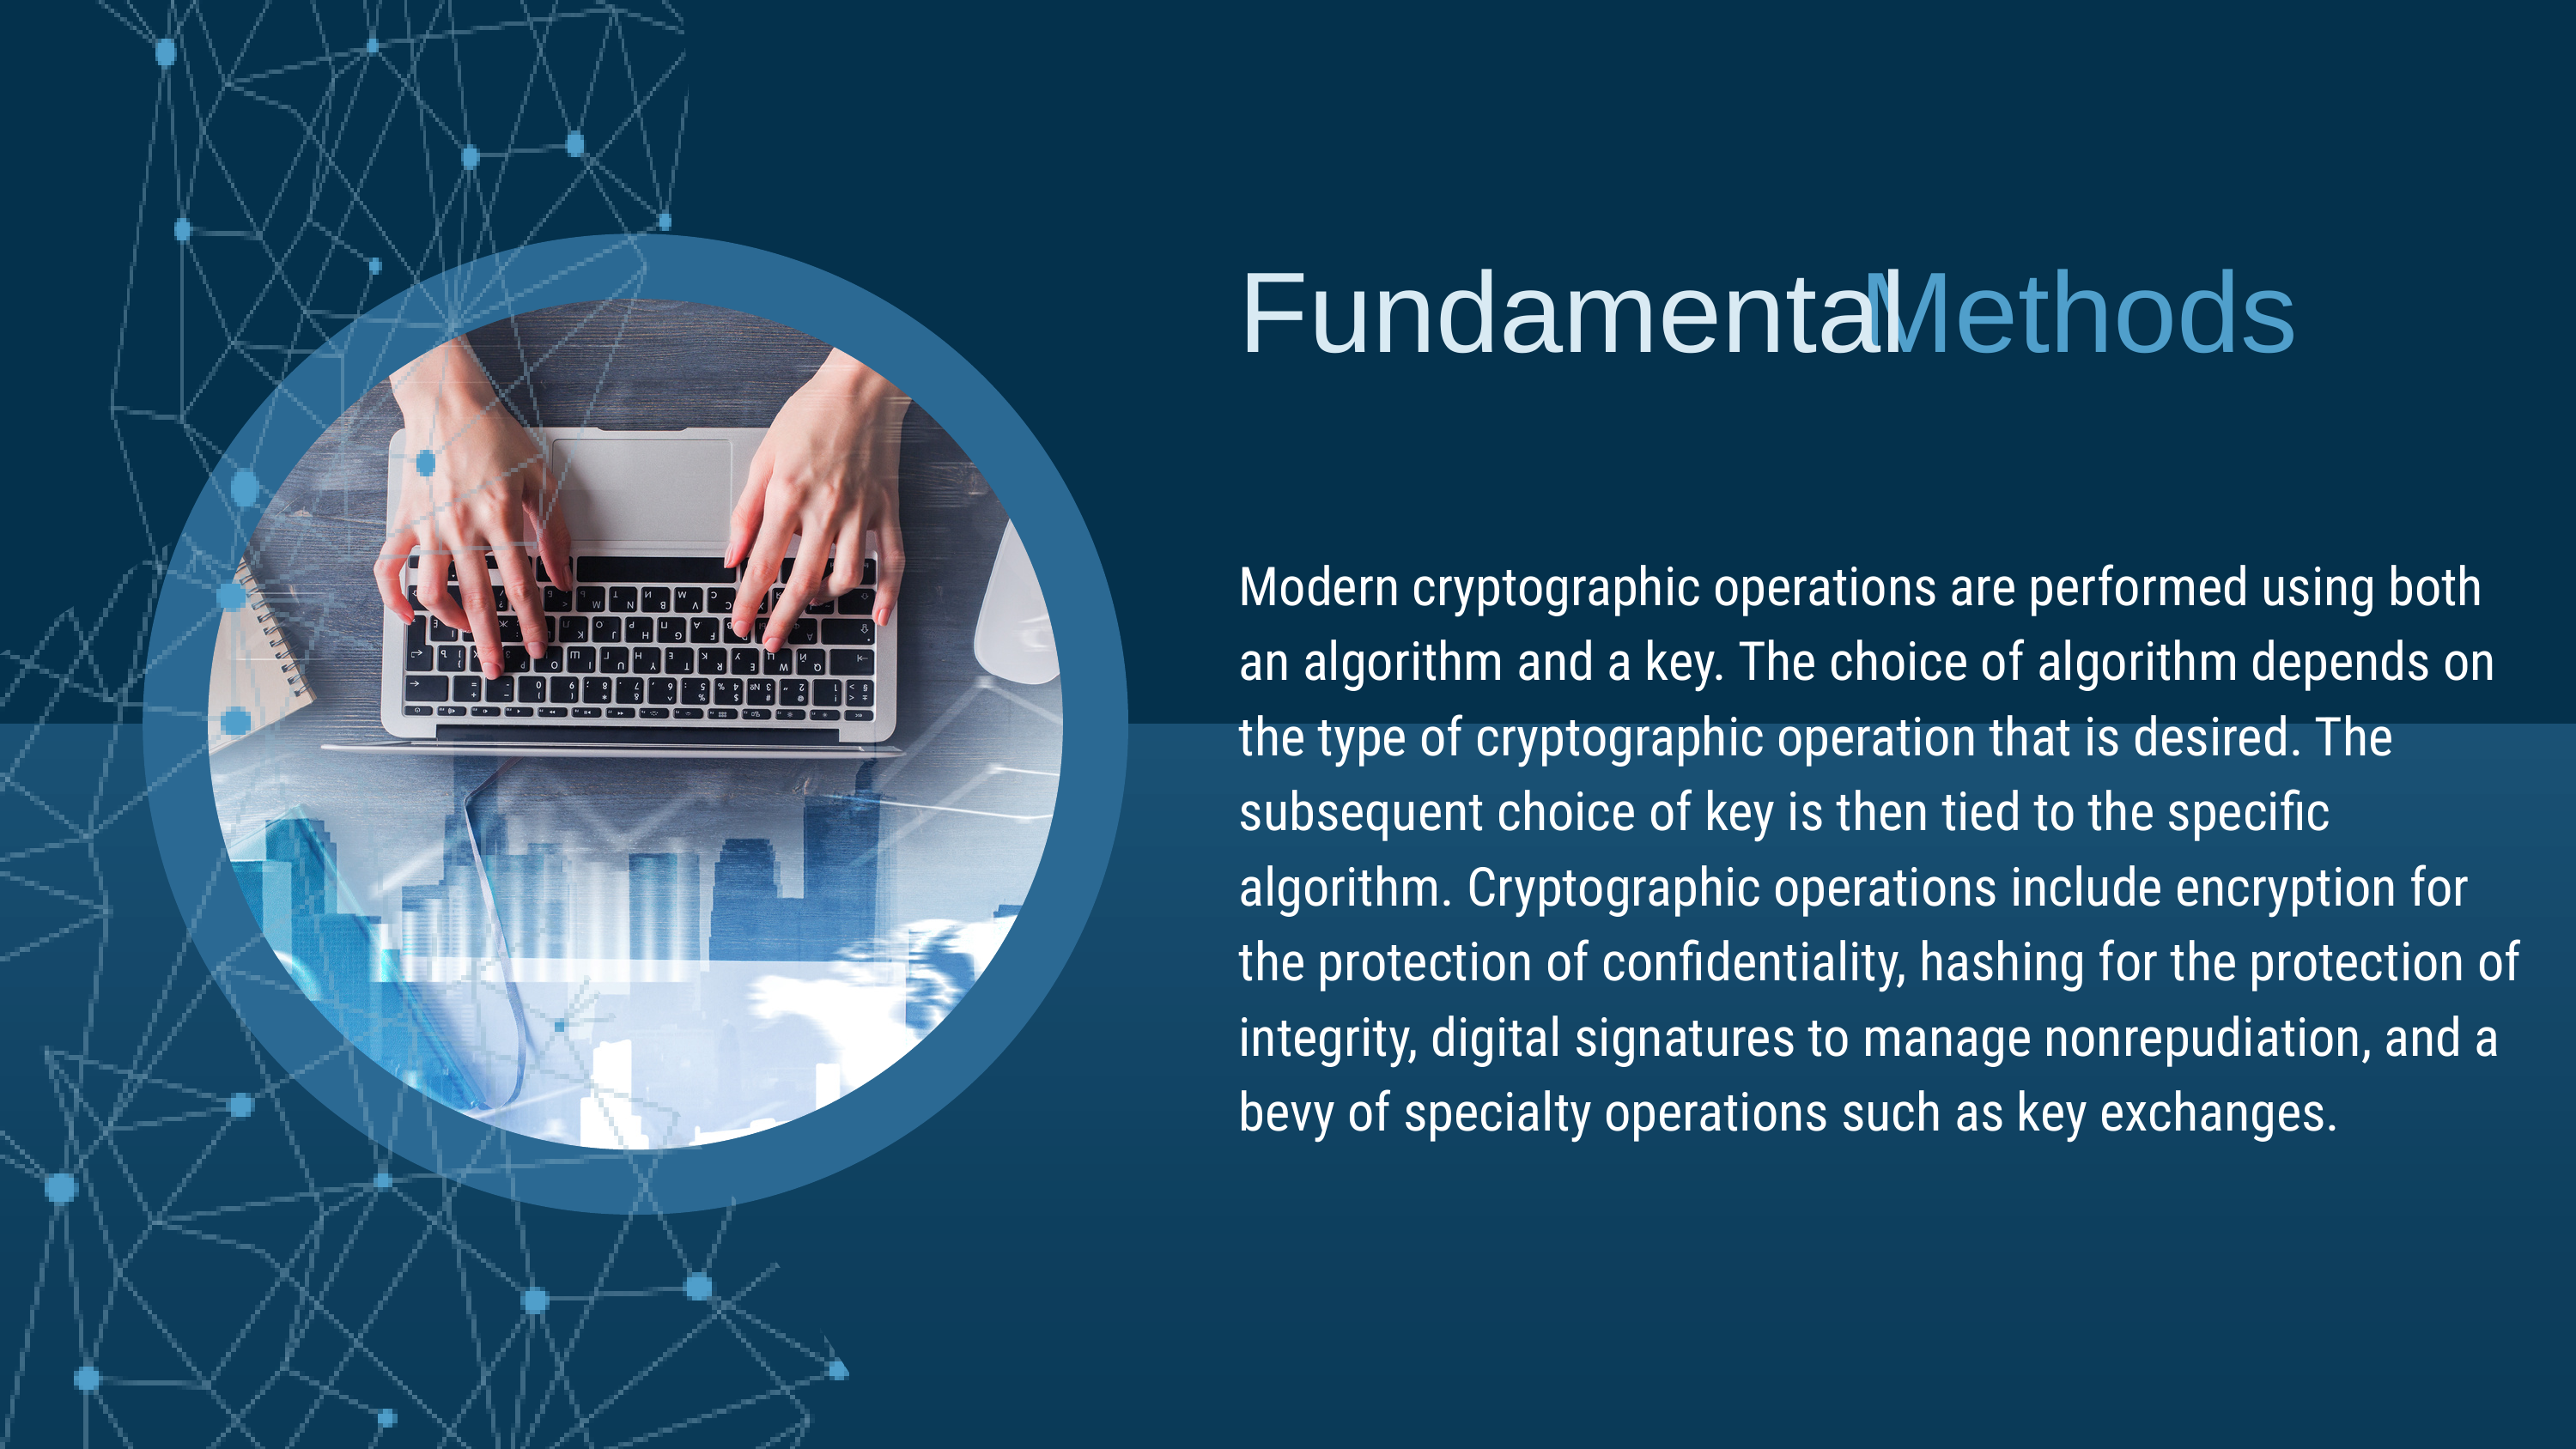

Fundamental
Methods

Modern cryptographic operations are performed using both an algorithm and a key. The choice of algorithm depends on the type of cryptographic operation that is desired. The subsequent choice of key is then tied to the specific algorithm. Cryptographic operations include encryption for the protection of confidentiality, hashing for the protection of integrity, digital signatures to manage nonrepudiation, and a bevy of specialty operations such as key exchanges.